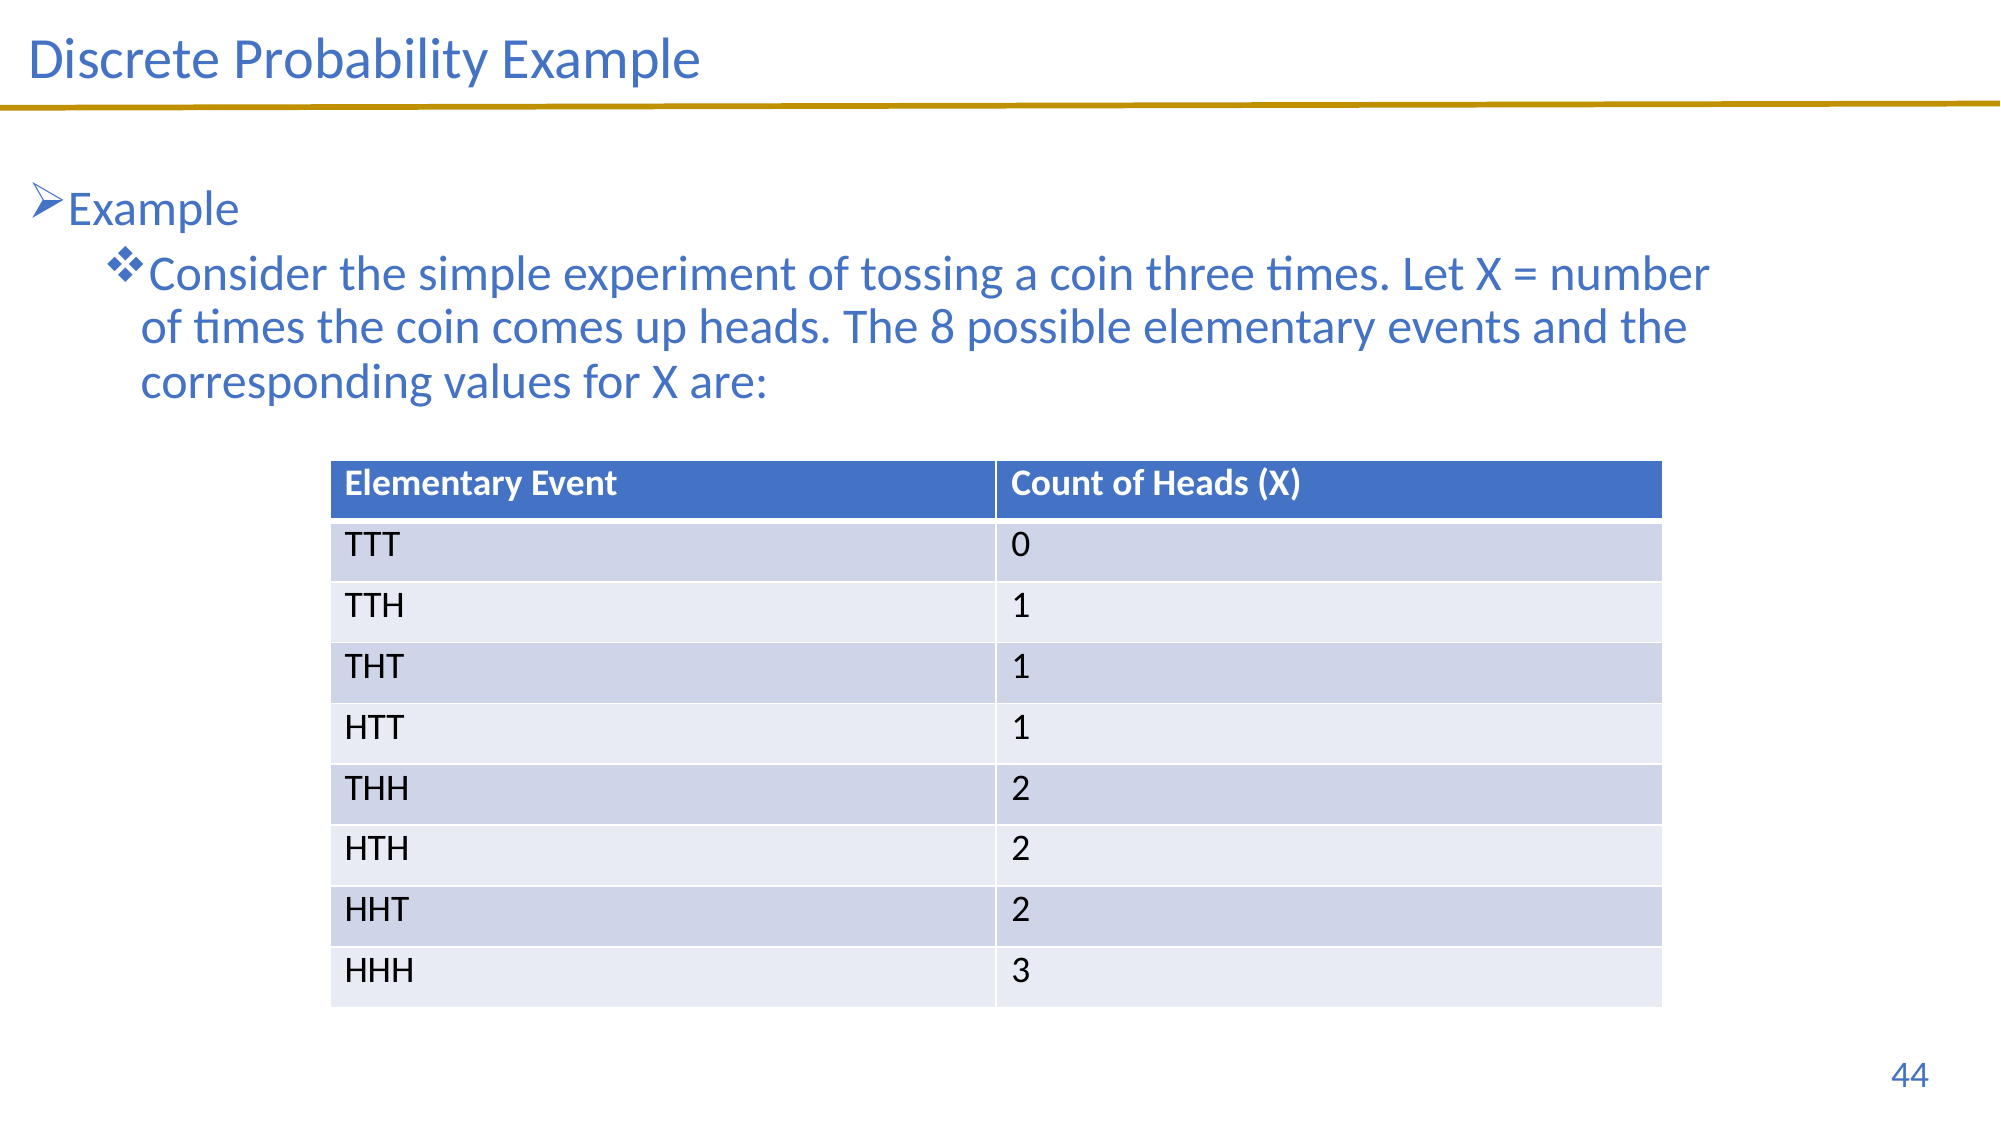

# Discrete Probability Example
Example
Consider the simple experiment of tossing a coin three times. Let X = number of times the coin comes up heads. The 8 possible elementary events and the corresponding values for X are:

| Elementary Event | Count of Heads (X) |
| --- | --- |
| TTT | 0 |
| TTH | 1 |
| THT | 1 |
| HTT | 1 |
| THH | 2 |
| HTH | 2 |
| HHT | 2 |
| HHH | 3 |
44